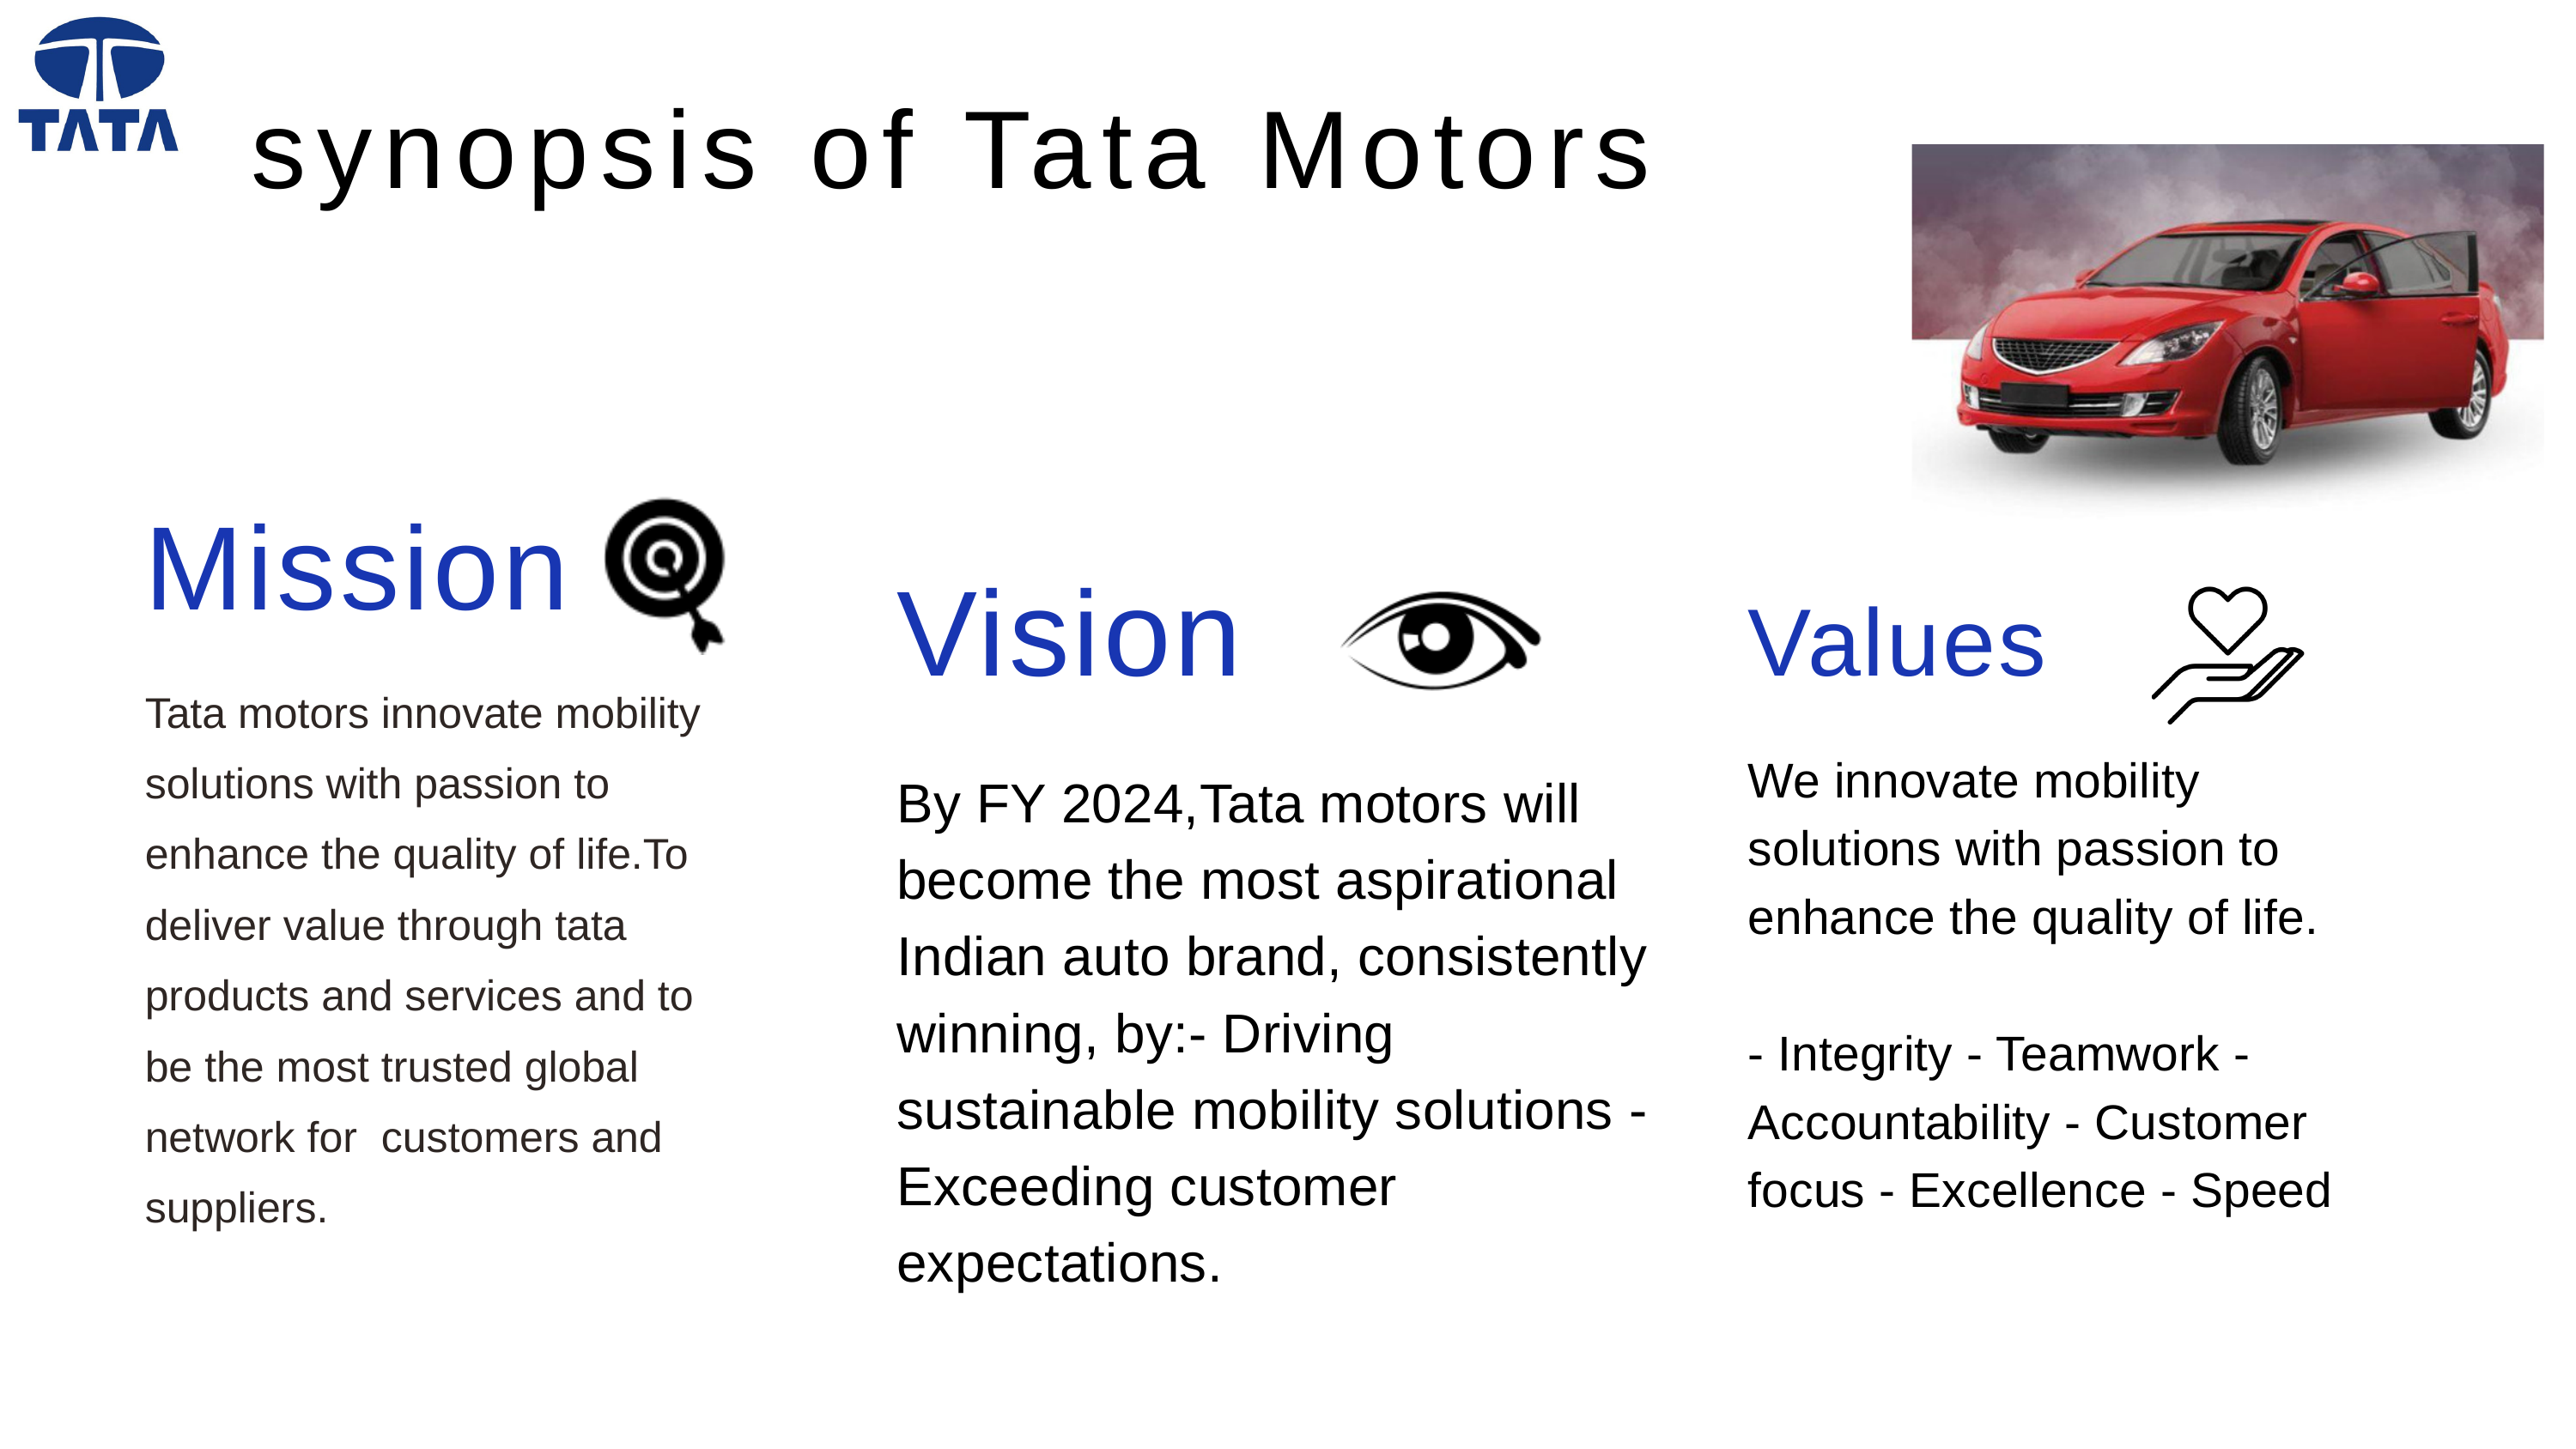

synopsis of Tata Motors

Mission
Tata motors innovate mobility solutions with passion to enhance the quality of life.To deliver value through tata products and services and to be the most trusted global network for  customers and suppliers.

Vision
By FY 2024,Tata motors will become the most aspirational Indian auto brand, consistently winning, by:- Driving sustainable mobility solutions - Exceeding customer expectations.
Values
We innovate mobility solutions with passion to enhance the quality of life.

- Integrity - Teamwork - Accountability - Customer focus - Excellence - Speed